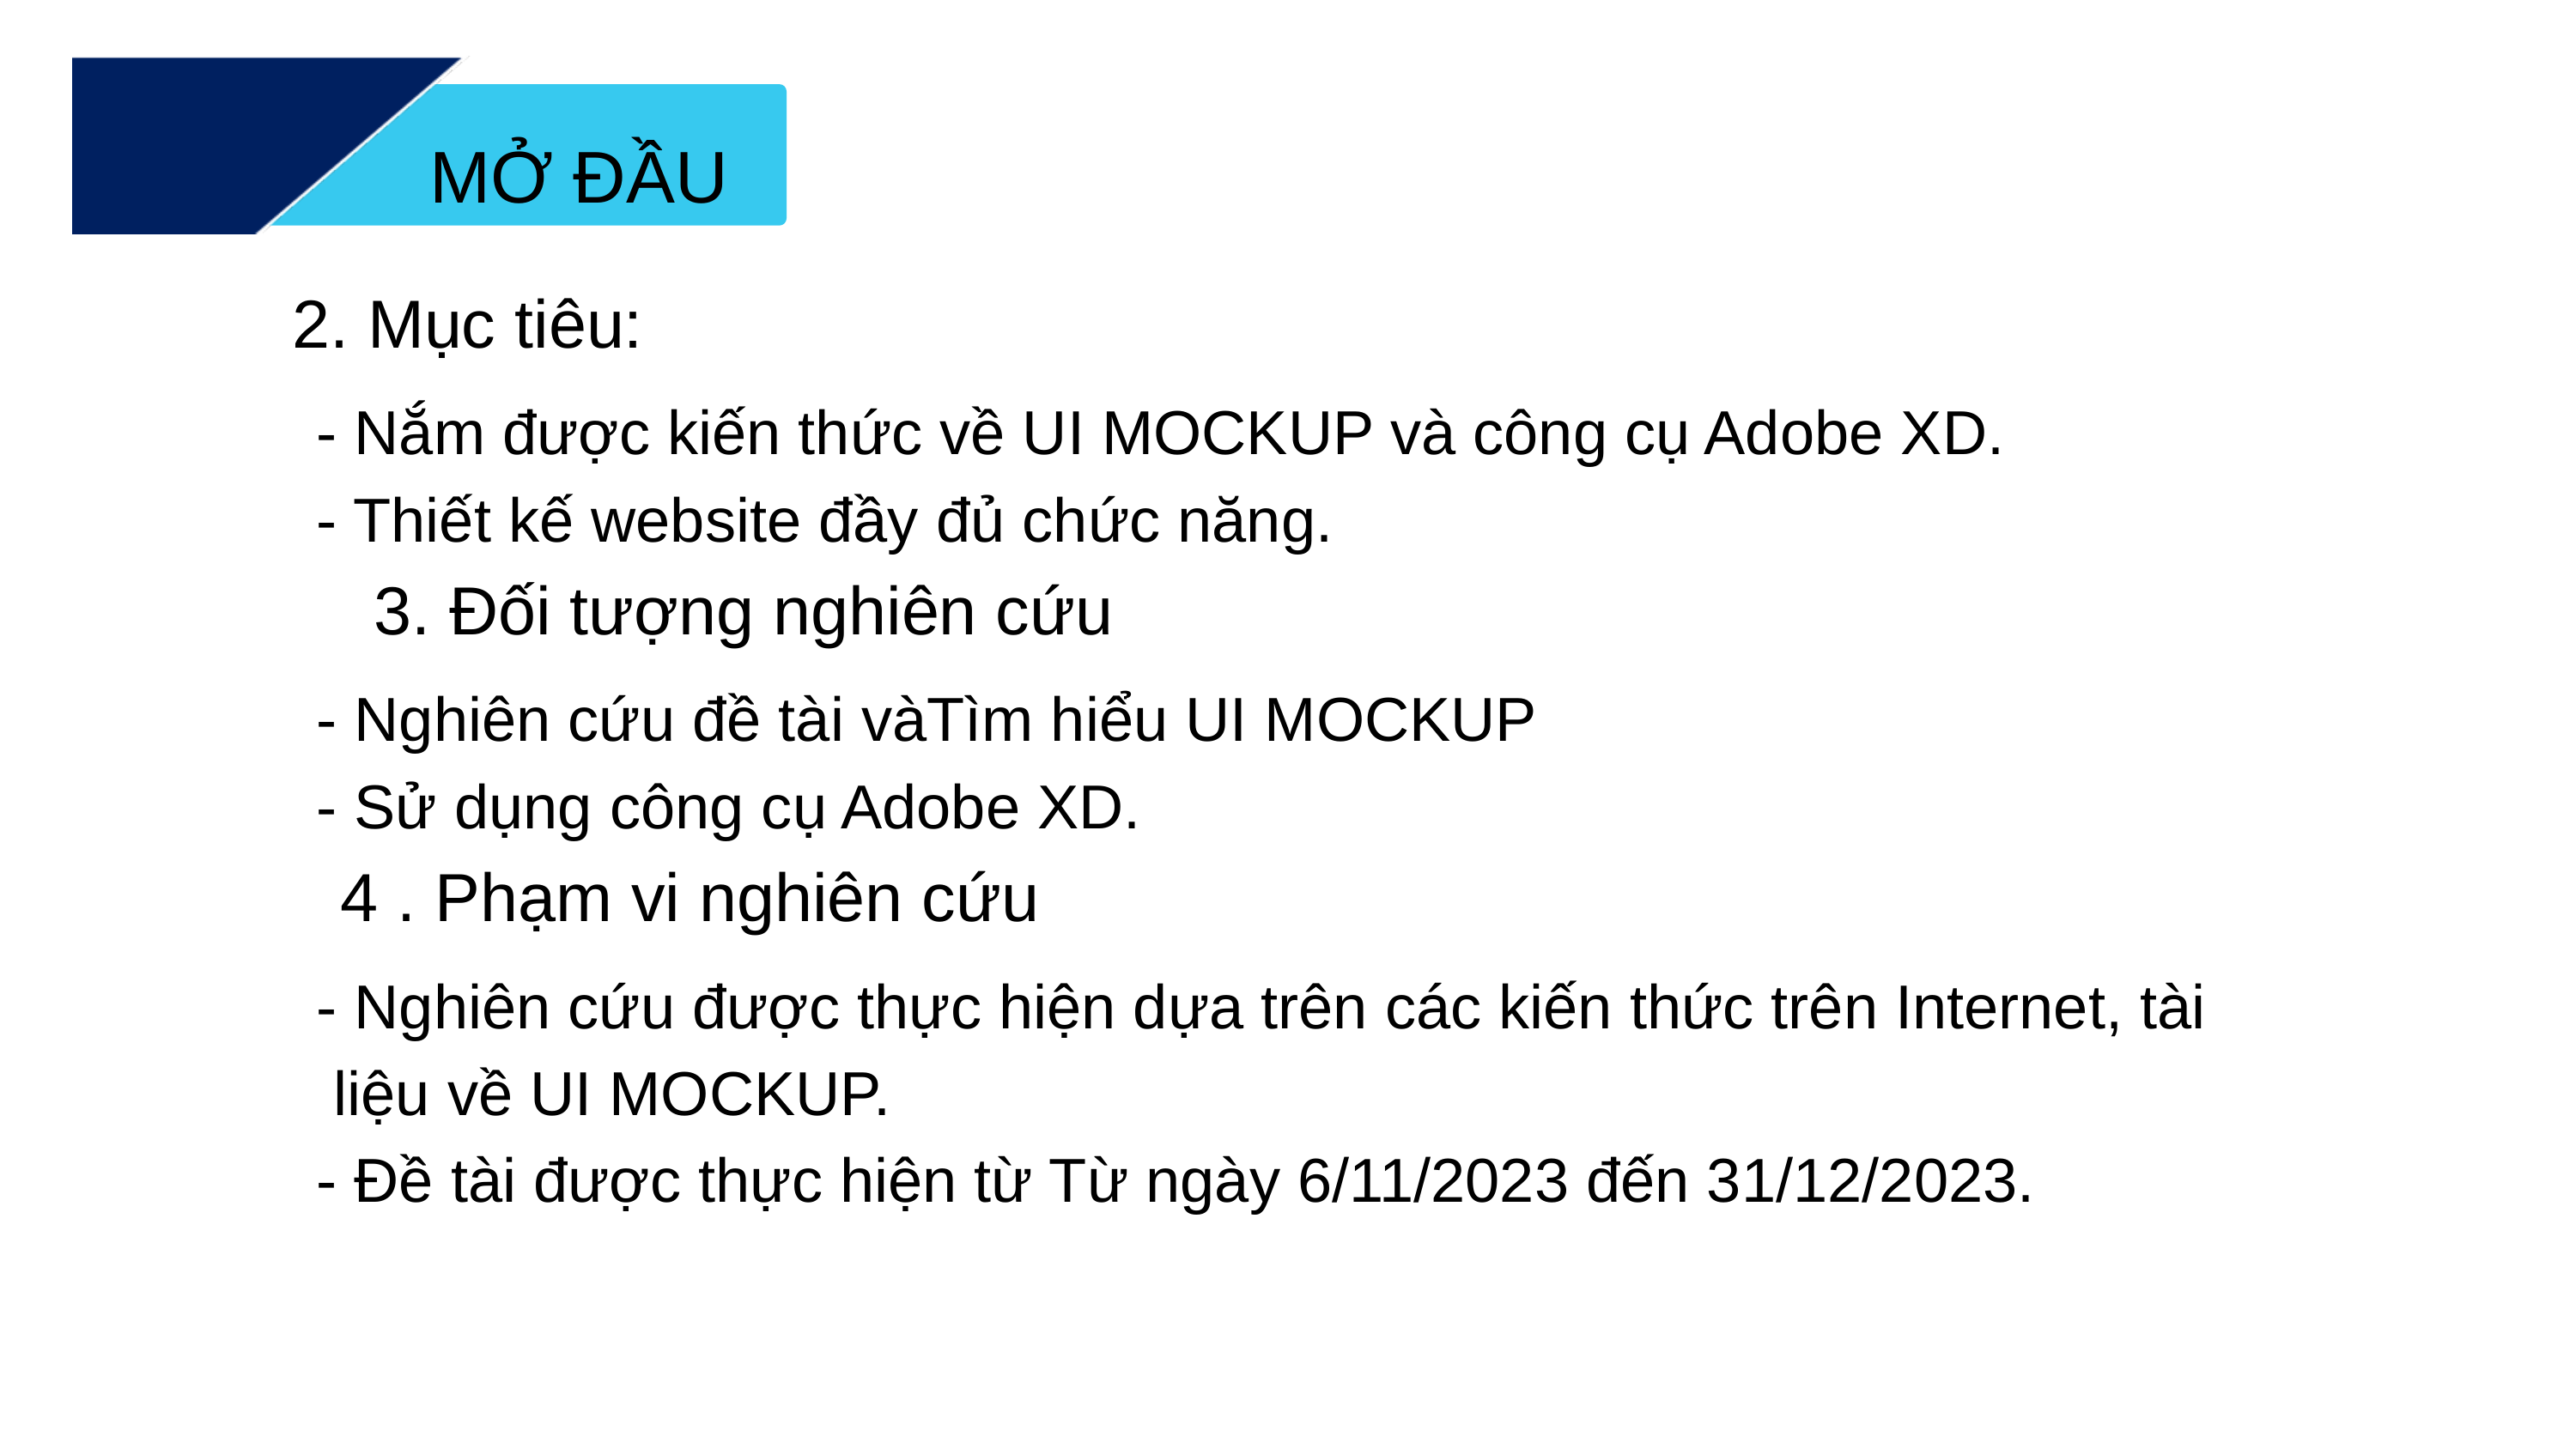

MỞ ĐẦU
2. Mục tiêu:
          - Nắm được kiến thức về UI MOCKUP và công cụ Adobe XD.
          - Thiết kế website đầy đủ chức năng.

3. Đối tượng nghiên cứu
          - Nghiên cứu đề tài vàTìm hiểu UI MOCKUP
          - Sử dụng công cụ Adobe XD.

4 . Phạm vi nghiên cứu
          - Nghiên cứu được thực hiện dựa trên các kiến thức trên Internet, tài
           liệu về UI MOCKUP.
          - Đề tài được thực hiện từ Từ ngày 6/11/2023 đến 31/12/2023.